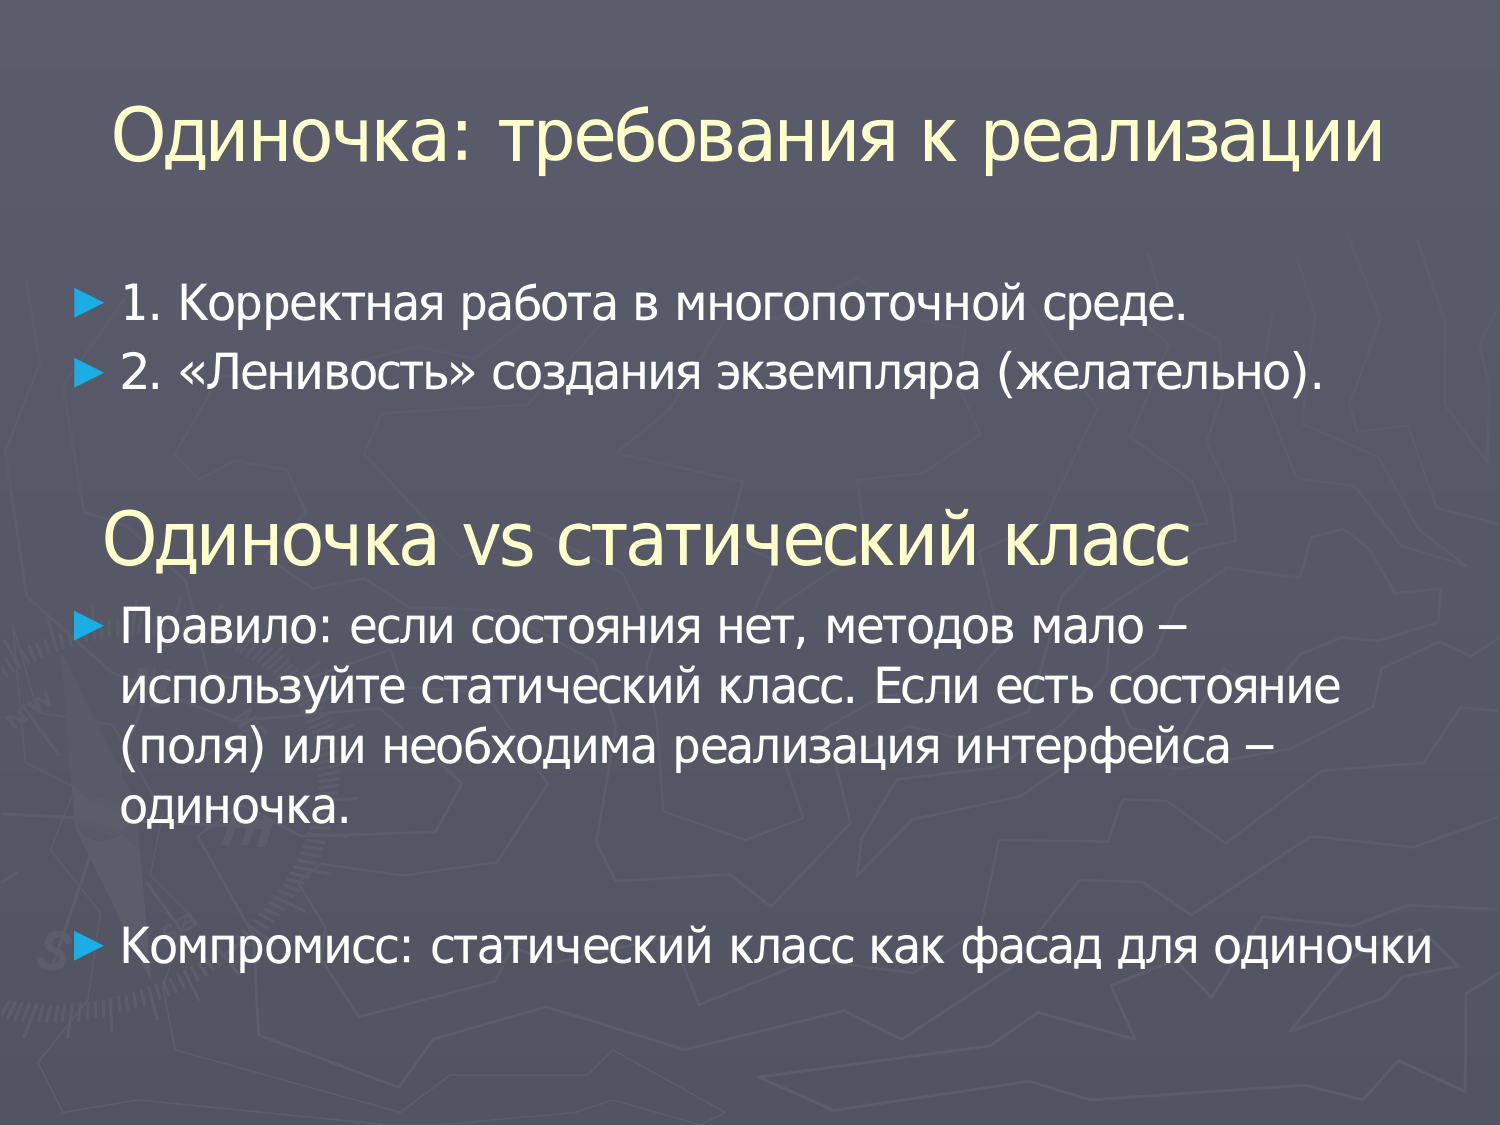

# Одиночка: требования к реализации
1. Корректная работа в многопоточной среде.
2. «Ленивость» создания экземпляра (желательно).

Одиночка vs статический класс
Правило: если состояния нет, методов мало – используйте статический класс. Если есть состояние (поля) или необходима реализация интерфейса – одиночка.

Компромисс: статический класс как фасад для одиночки